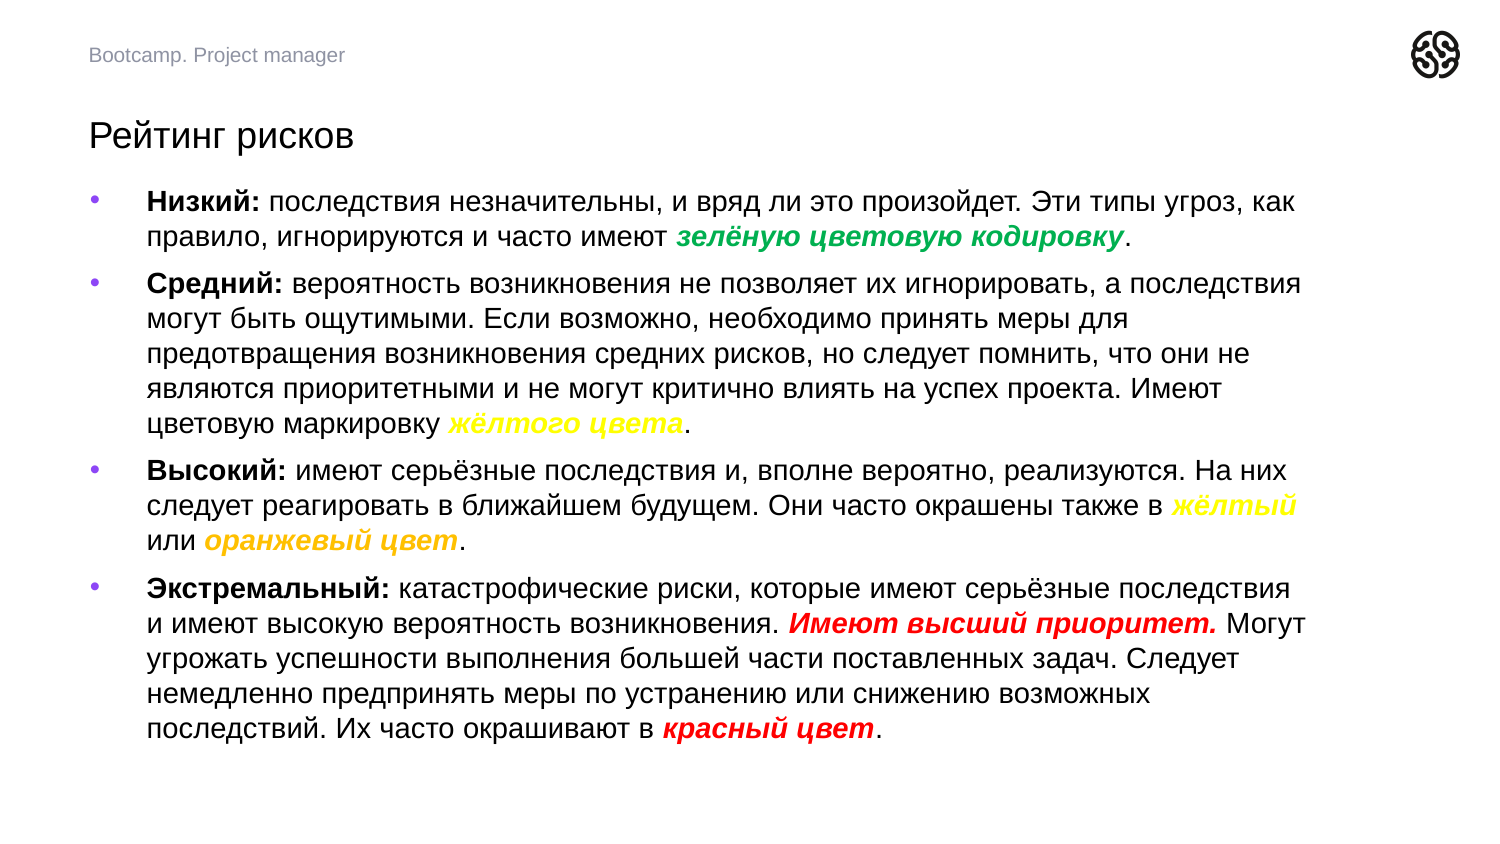

Bootcamp. Project manager
# Рейтинг рисков
Низкий: последствия незначительны, и вряд ли это произойдет. Эти типы угроз, как правило, игнорируются и часто имеют зелёную цветовую кодировку.
Средний: вероятность возникновения не позволяет их игнорировать, а последствия могут быть ощутимыми. Если возможно, необходимо принять меры для предотвращения возникновения средних рисков, но следует помнить, что они не являются приоритетными и не могут критично влиять на успех проекта. Имеют цветовую маркировку жёлтого цвета.
Высокий: имеют серьёзные последствия и, вполне вероятно, реализуются. На них следует реагировать в ближайшем будущем. Они часто окрашены также в жёлтый или оранжевый цвет.
Экстремальный: катастрофические риски, которые имеют серьёзные последствия и имеют высокую вероятность возникновения. Имеют высший приоритет. Могут угрожать успешности выполнения большей части поставленных задач. Следует немедленно предпринять меры по устранению или снижению возможных последствий. Их часто окрашивают в красный цвет.